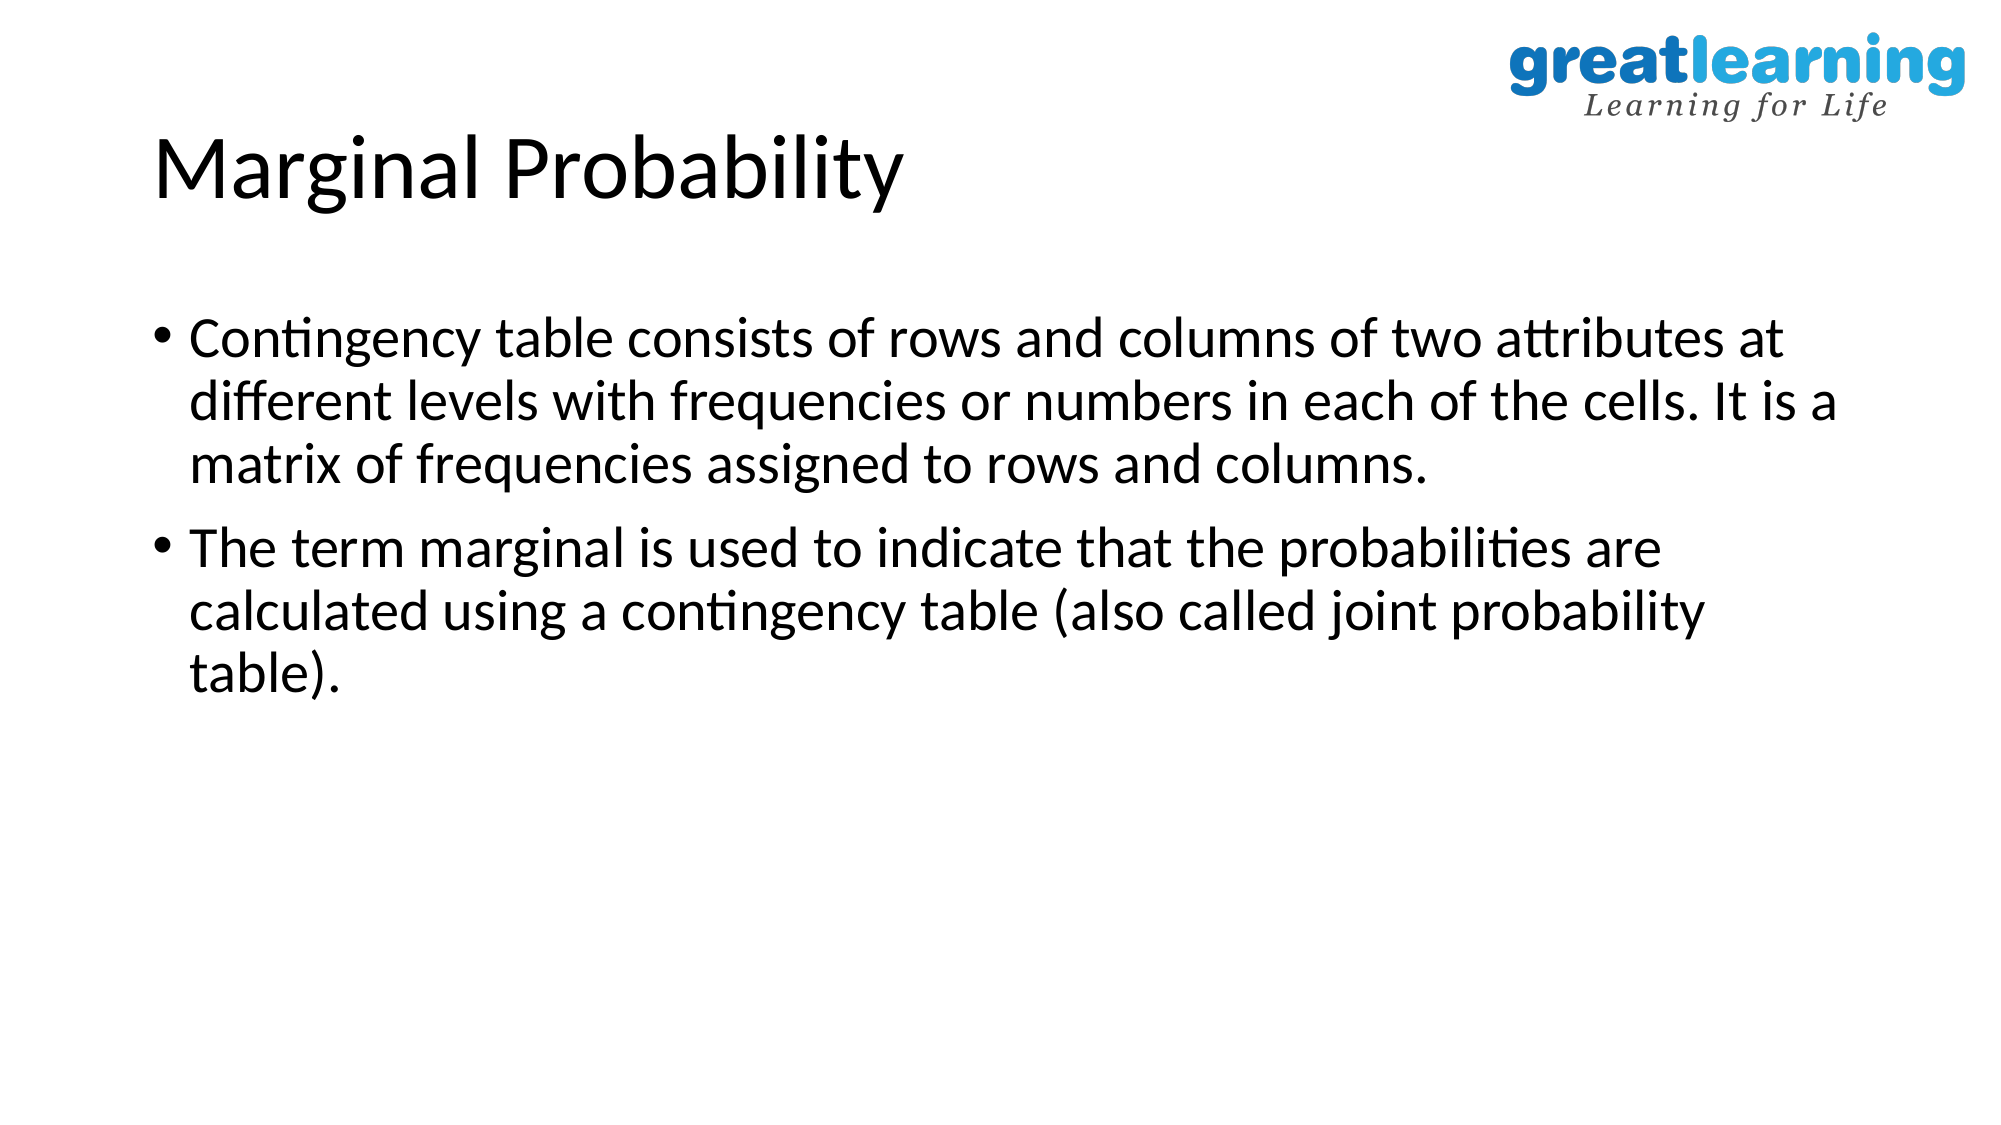

# Marginal Probability
Contingency table consists of rows and columns of two attributes at different levels with frequencies or numbers in each of the cells. It is a matrix of frequencies assigned to rows and columns.
The term marginal is used to indicate that the probabilities are calculated using a contingency table (also called joint probability table).